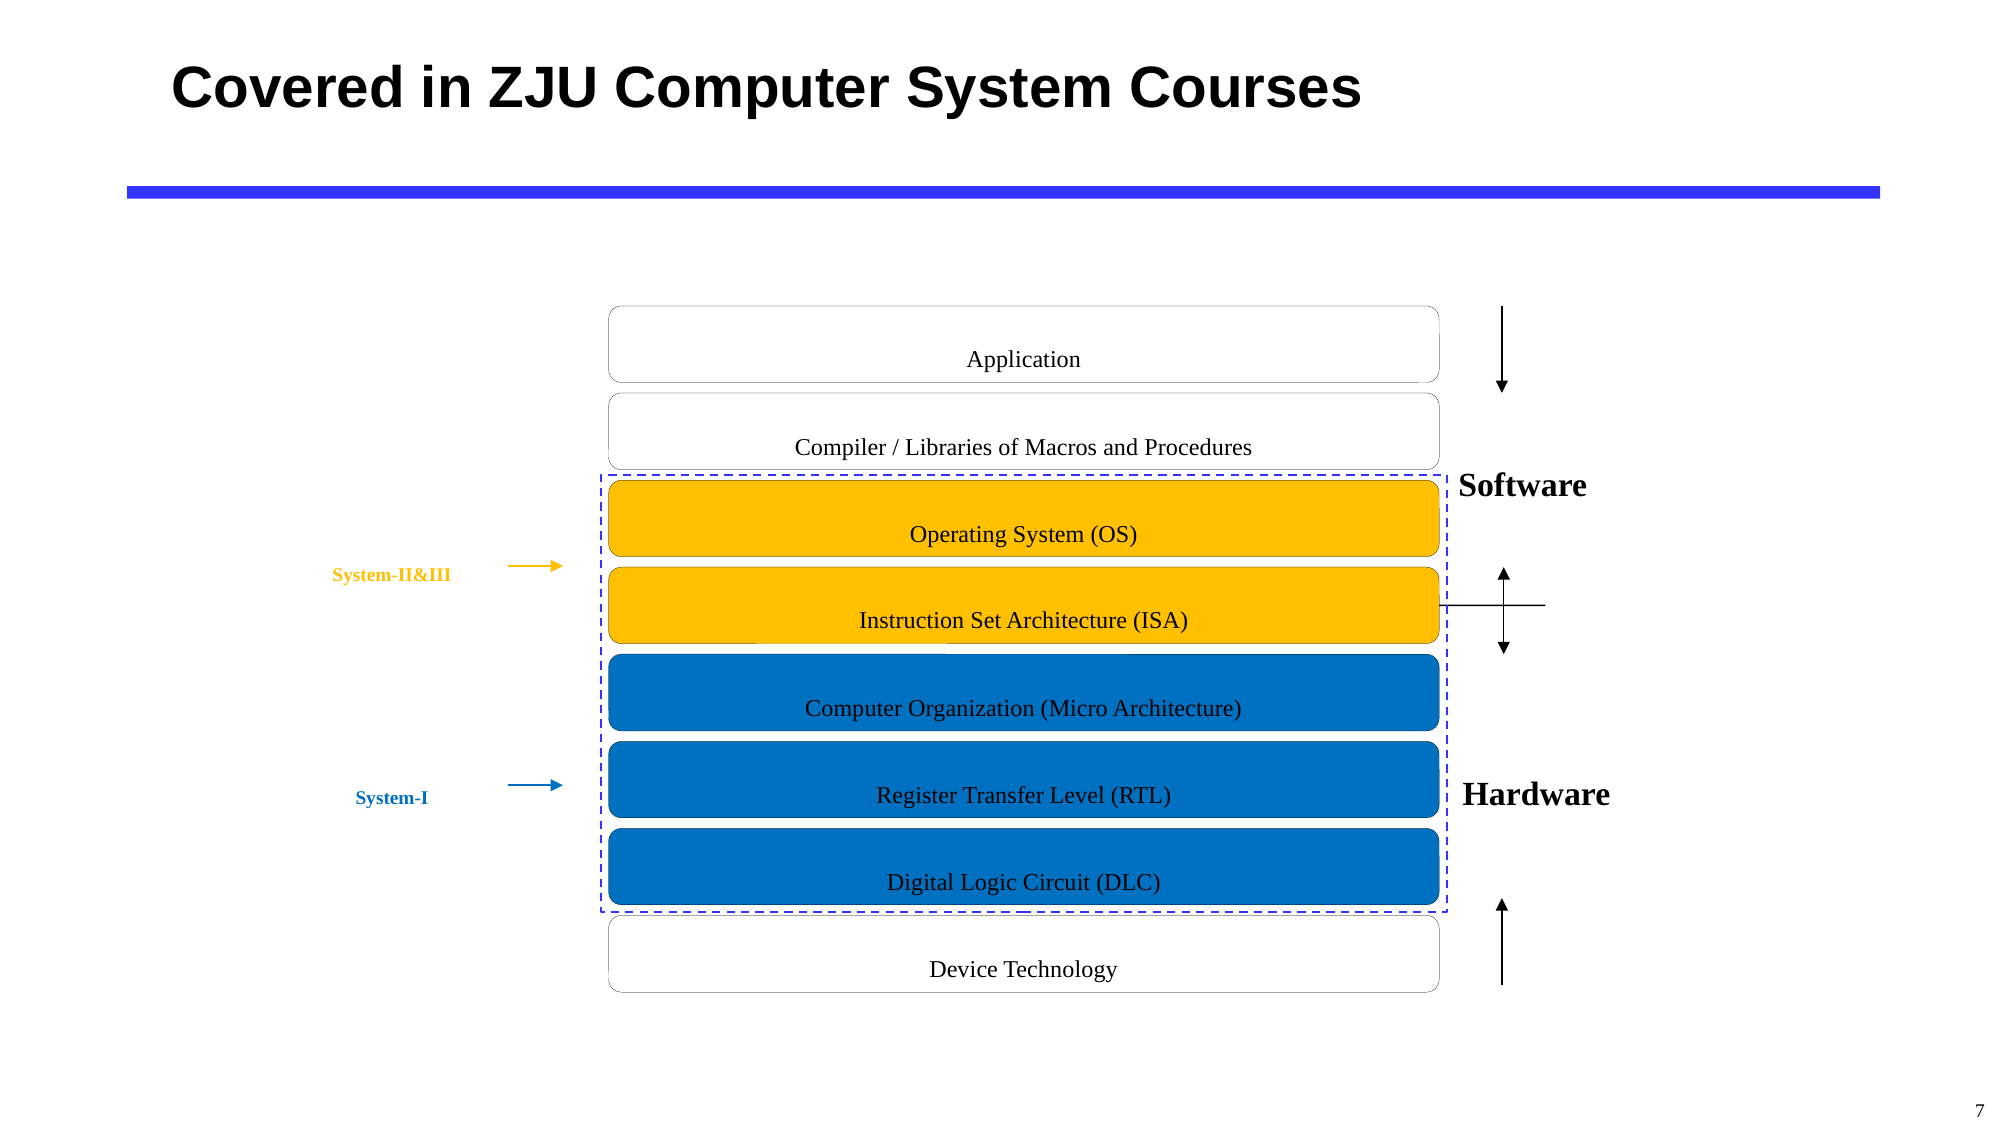

# Covered in ZJU Computer System Courses
Application
Compiler / Libraries of Macros and Procedures
Software

Operating System (OS)
System-II&III
Instruction Set Architecture (ISA)
Computer Organization (Micro Architecture)
Hardware
Register Transfer Level (RTL)
System-I
Digital Logic Circuit (DLC)
Device Technology
7